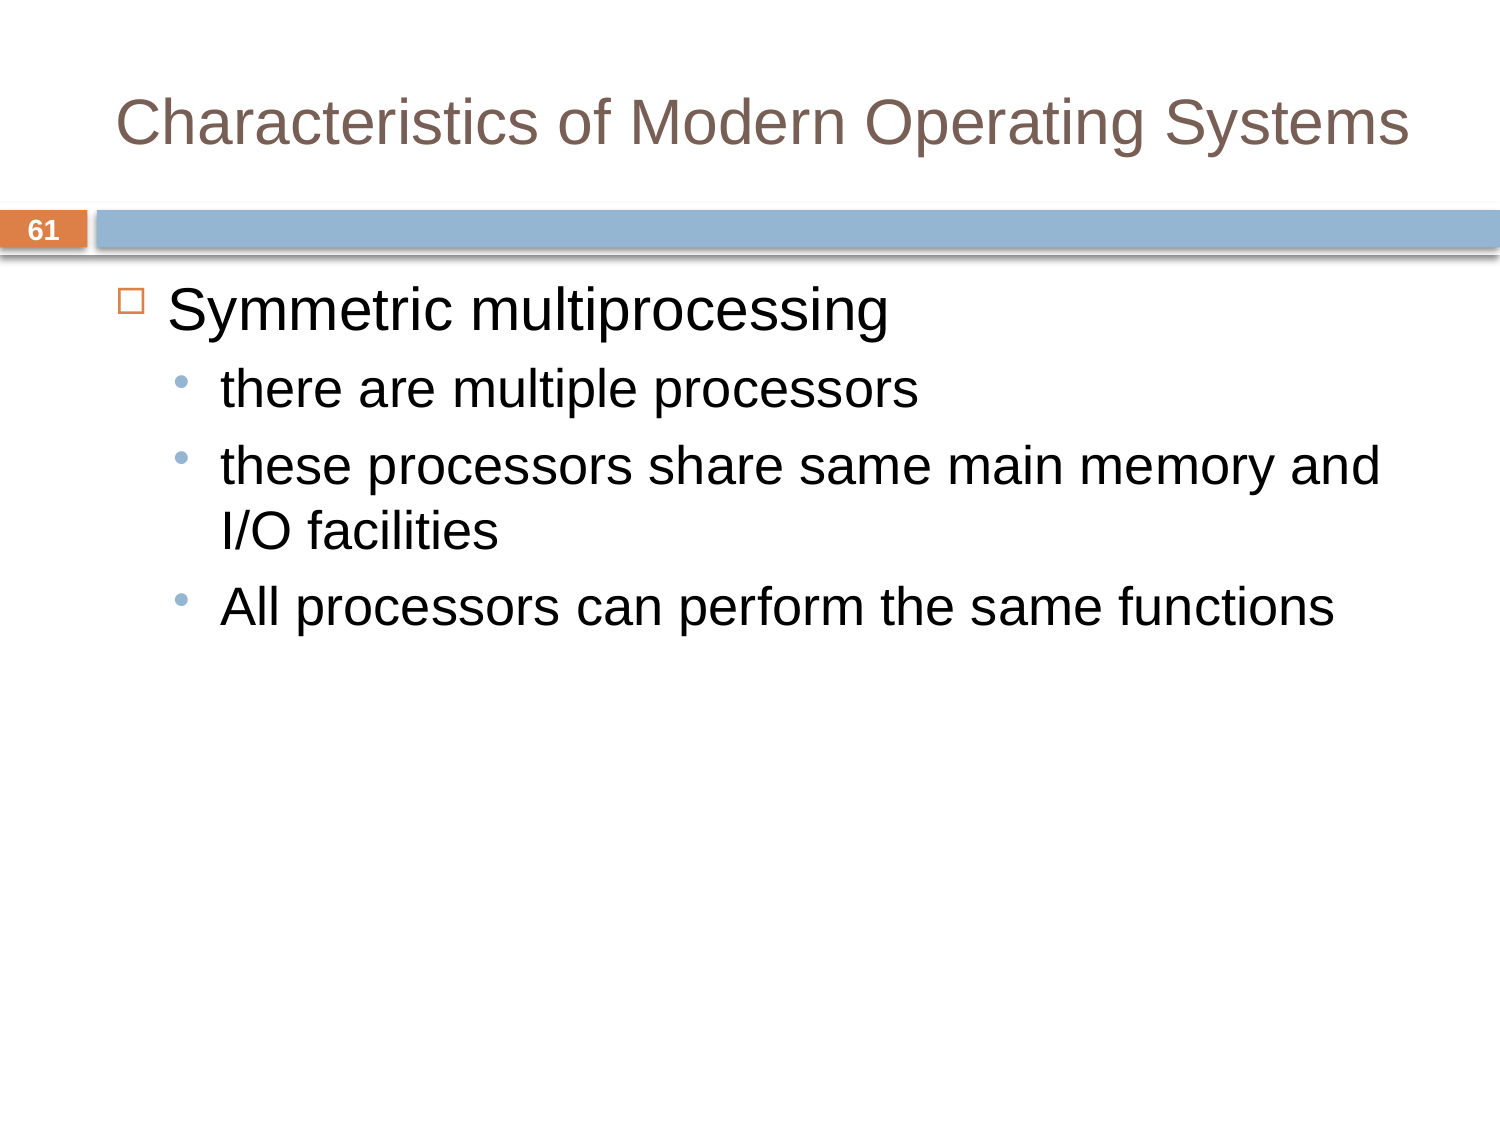

# Characteristics of Modern Operating Systems
61
Symmetric multiprocessing
there are multiple processors
these processors share same main memory and I/O facilities
All processors can perform the same functions